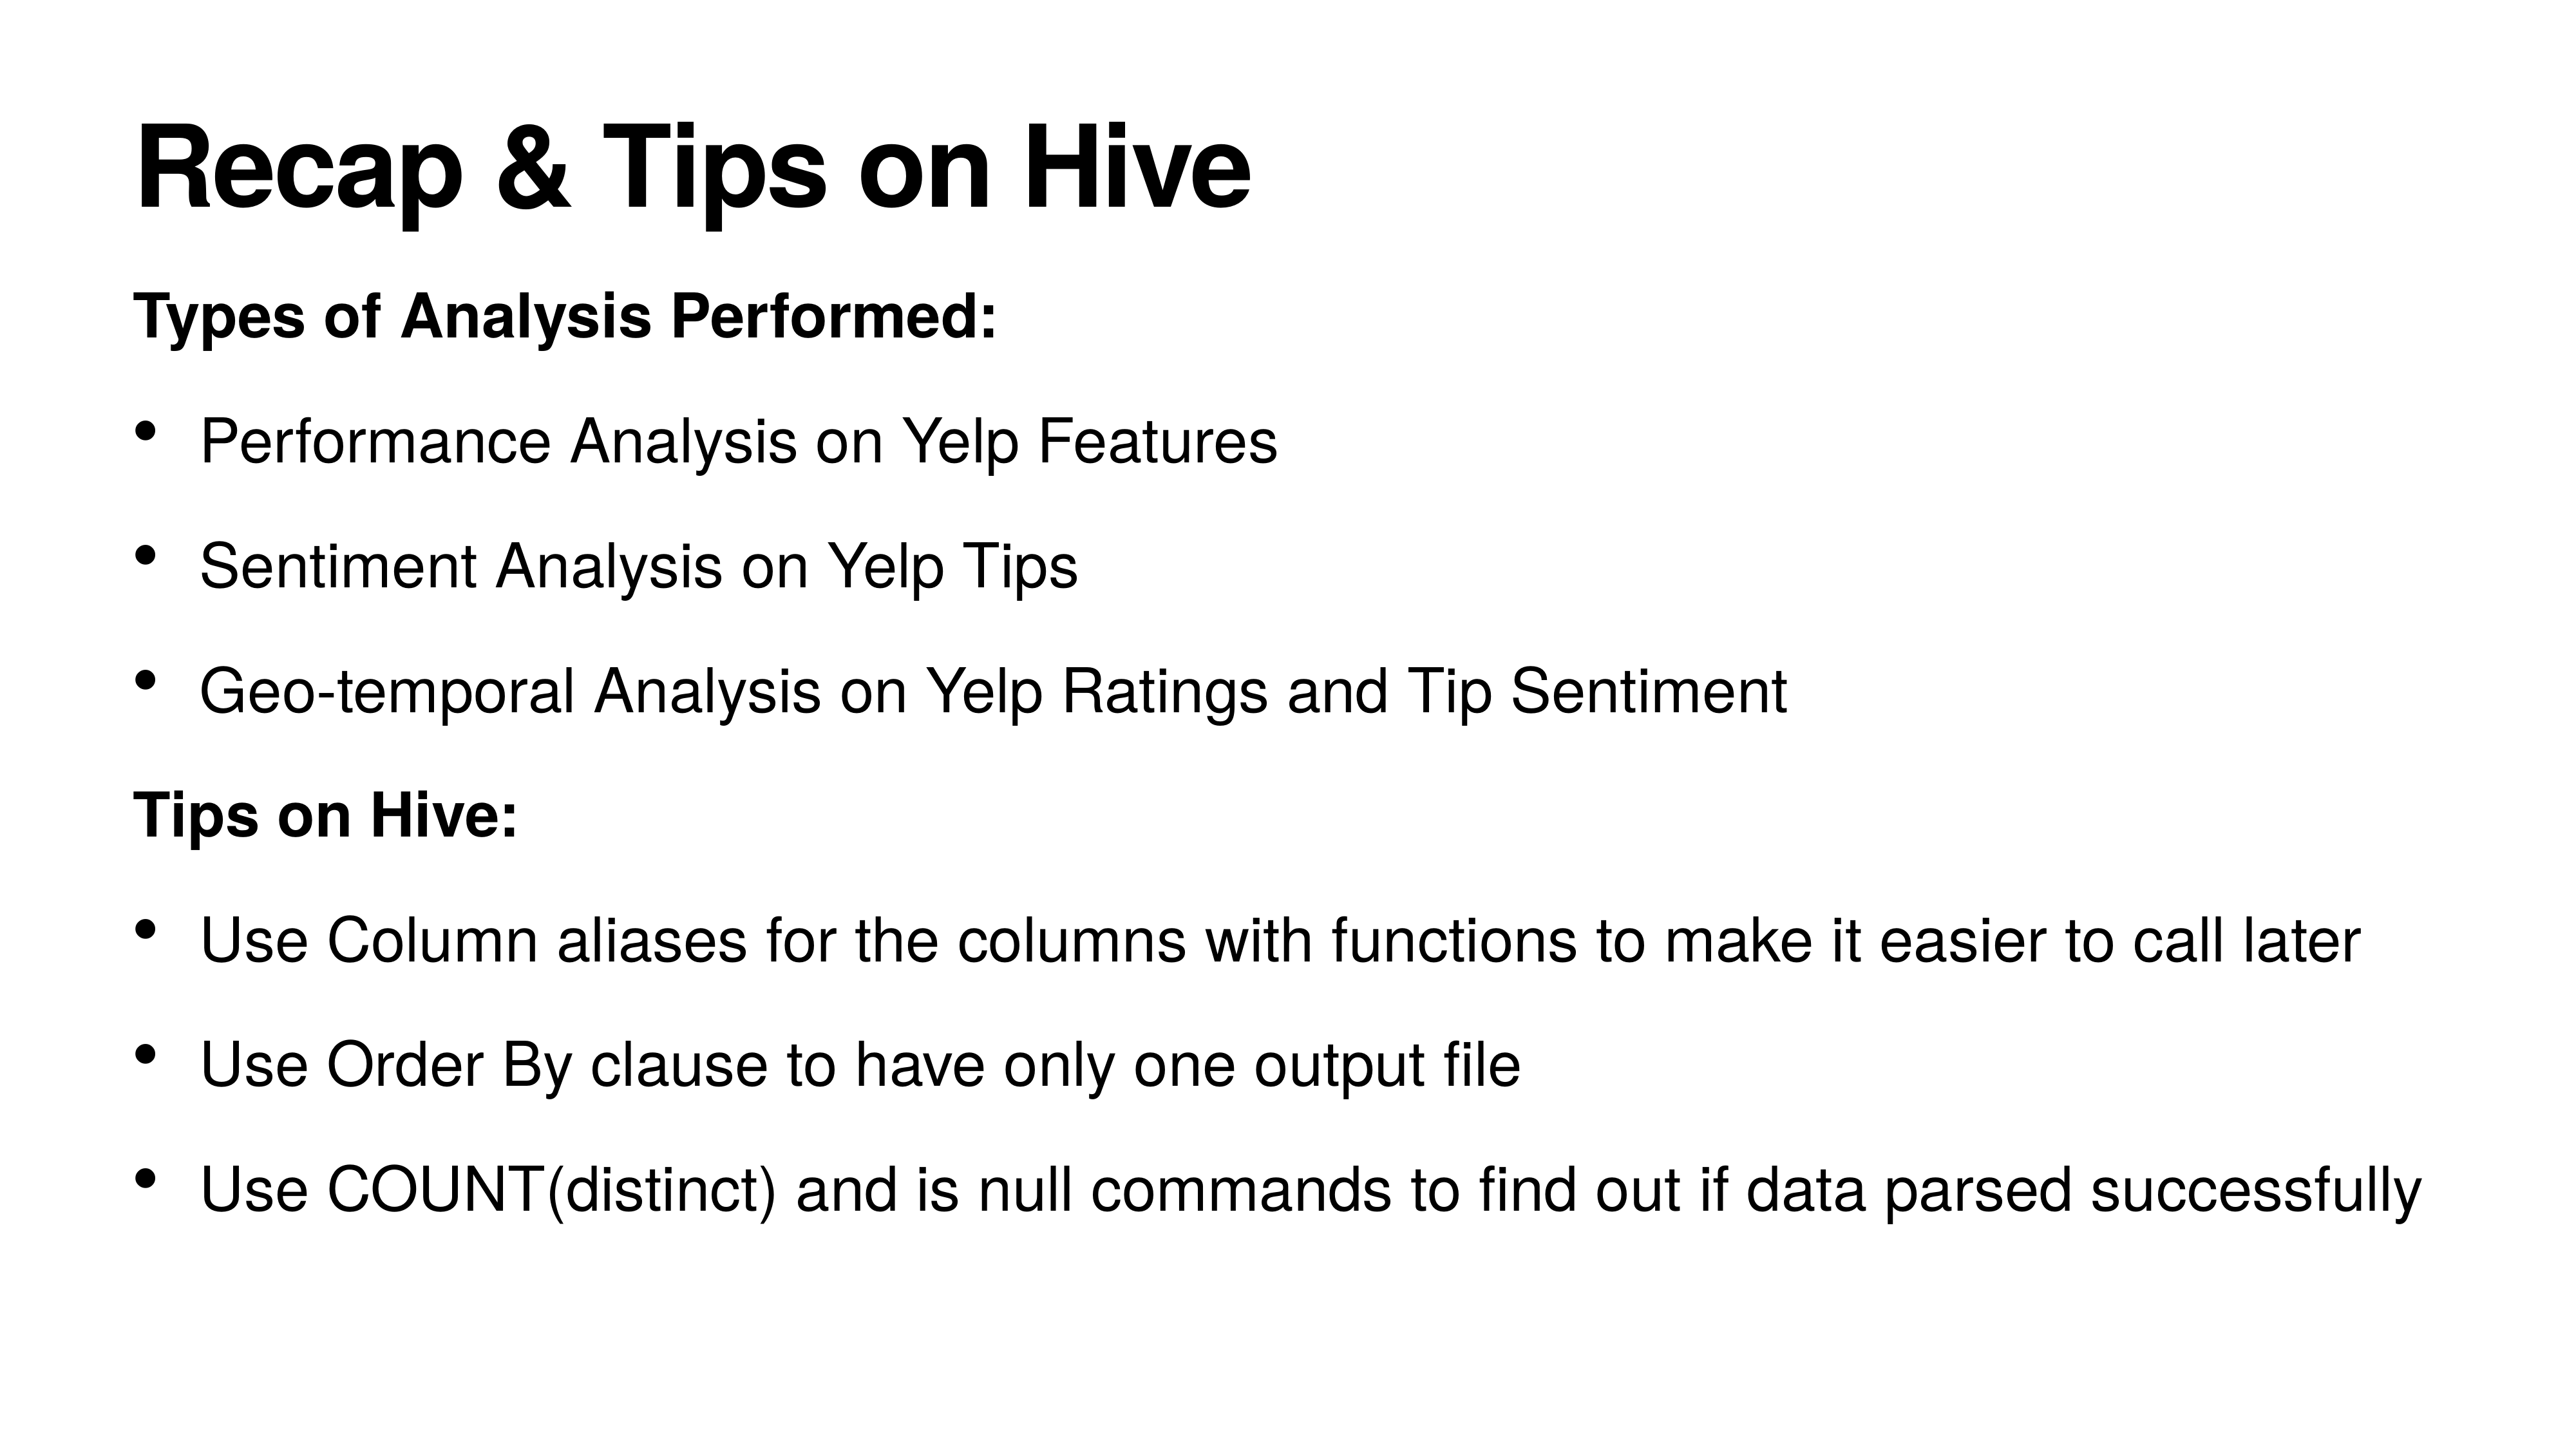

# Recap & Tips on Hive
Types of Analysis Performed:
Performance Analysis on Yelp Features
Sentiment Analysis on Yelp Tips
Geo-temporal Analysis on Yelp Ratings and Tip Sentiment
Tips on Hive:
Use Column aliases for the columns with functions to make it easier to call later
Use Order By clause to have only one output file
Use COUNT(distinct) and is null commands to find out if data parsed successfully